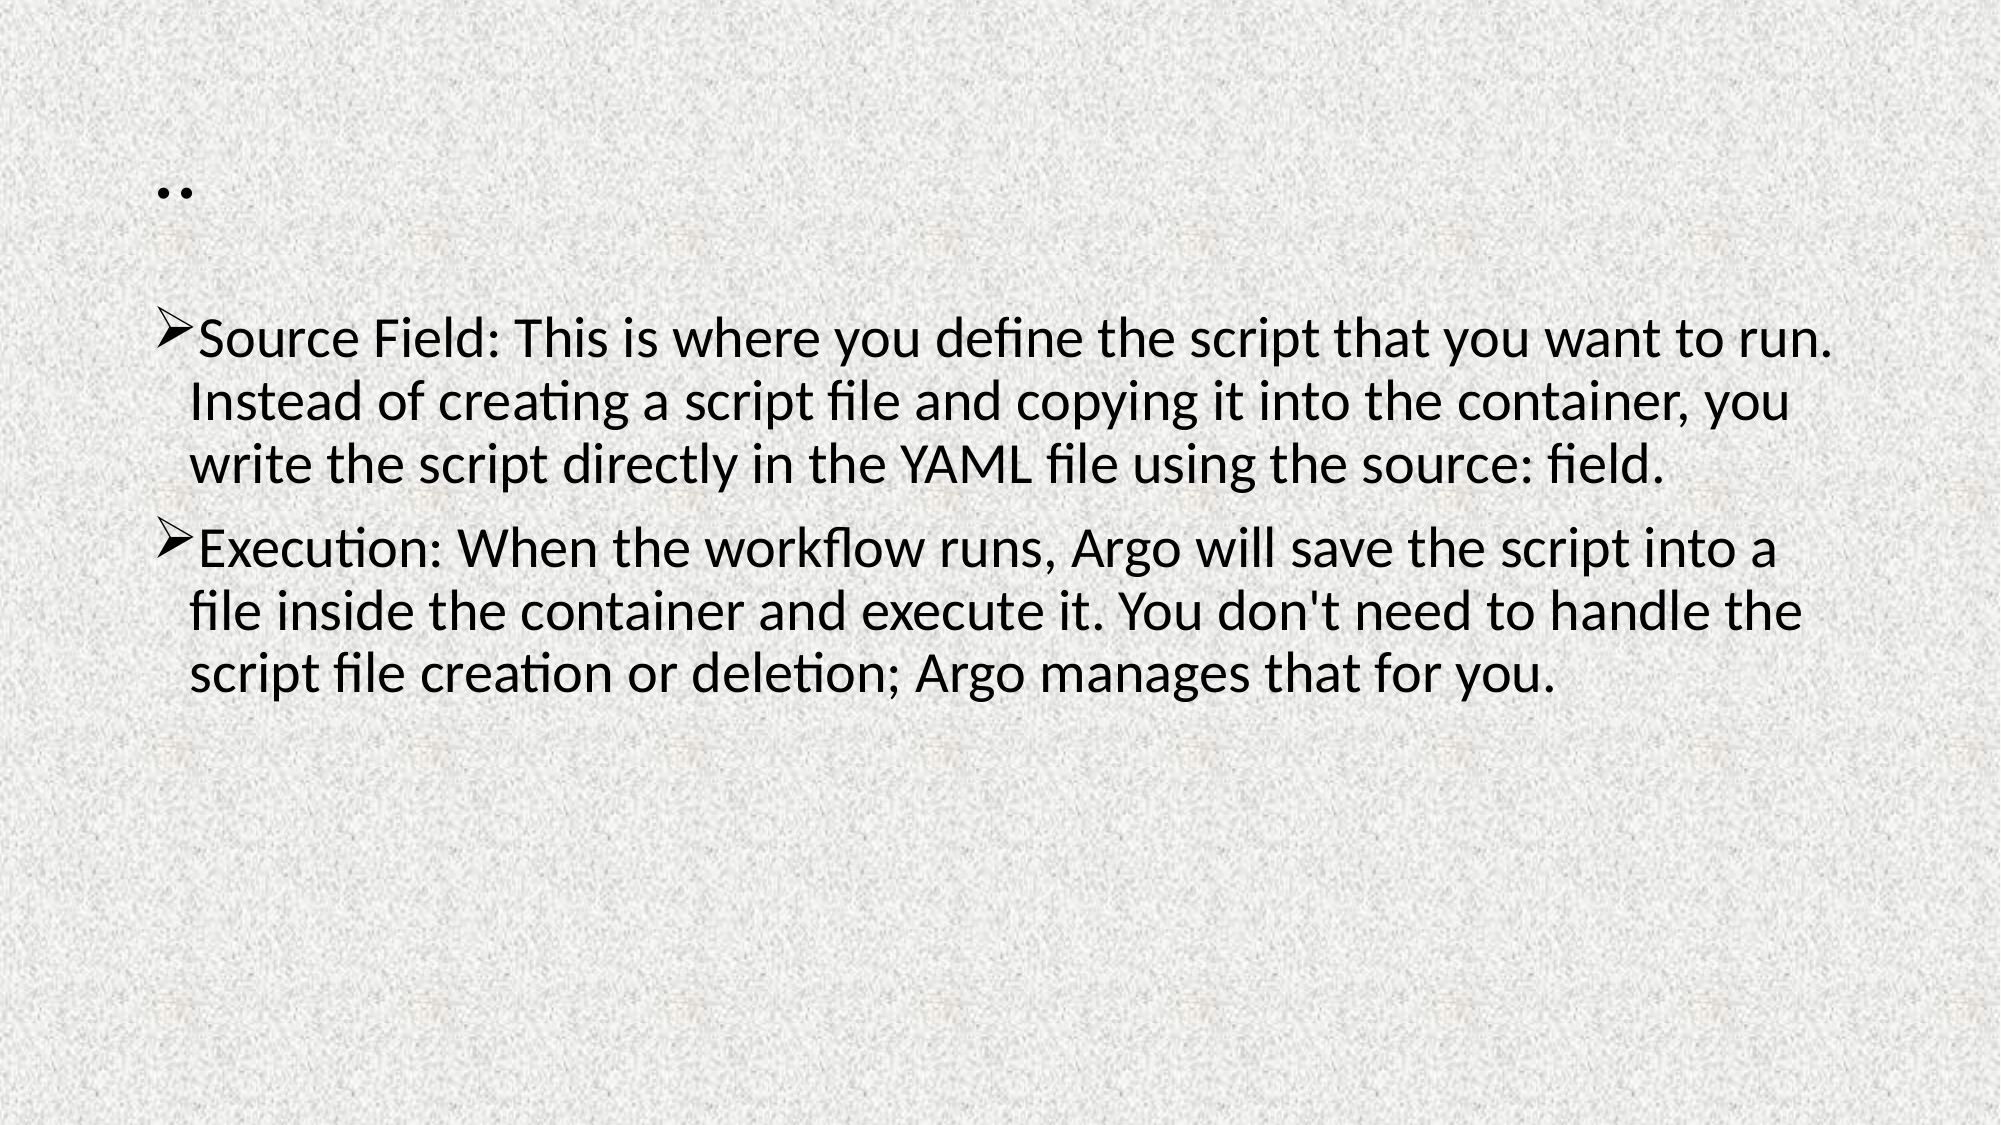

# ..
Source Field: This is where you define the script that you want to run. Instead of creating a script file and copying it into the container, you write the script directly in the YAML file using the source: field.
Execution: When the workflow runs, Argo will save the script into a file inside the container and execute it. You don't need to handle the script file creation or deletion; Argo manages that for you.